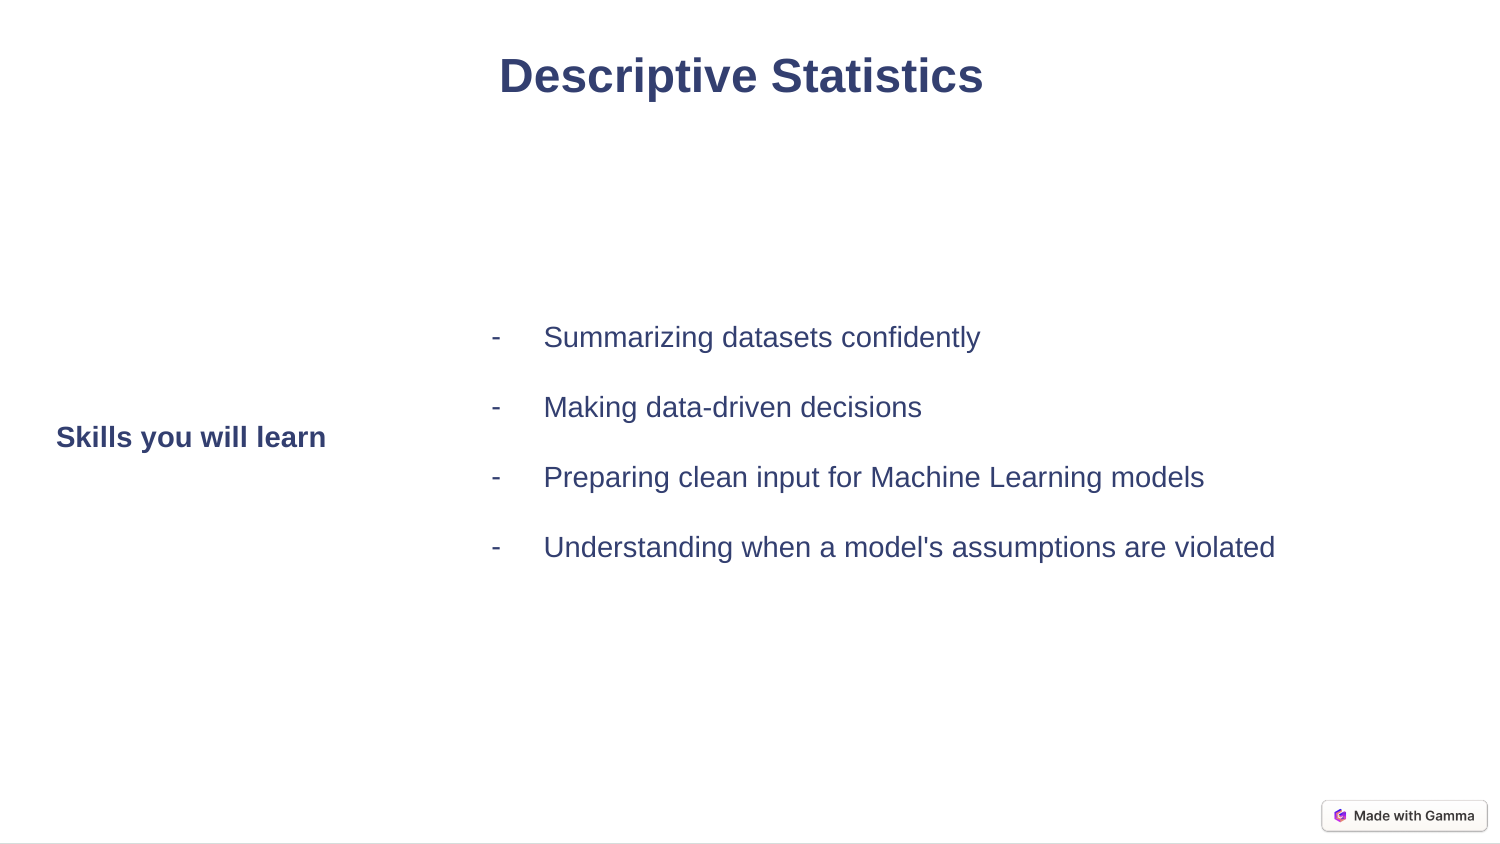

Descriptive Statistics
Summarizing datasets confidently
Making data-driven decisions
Preparing clean input for Machine Learning models
Understanding when a model's assumptions are violated
Skills you will learn